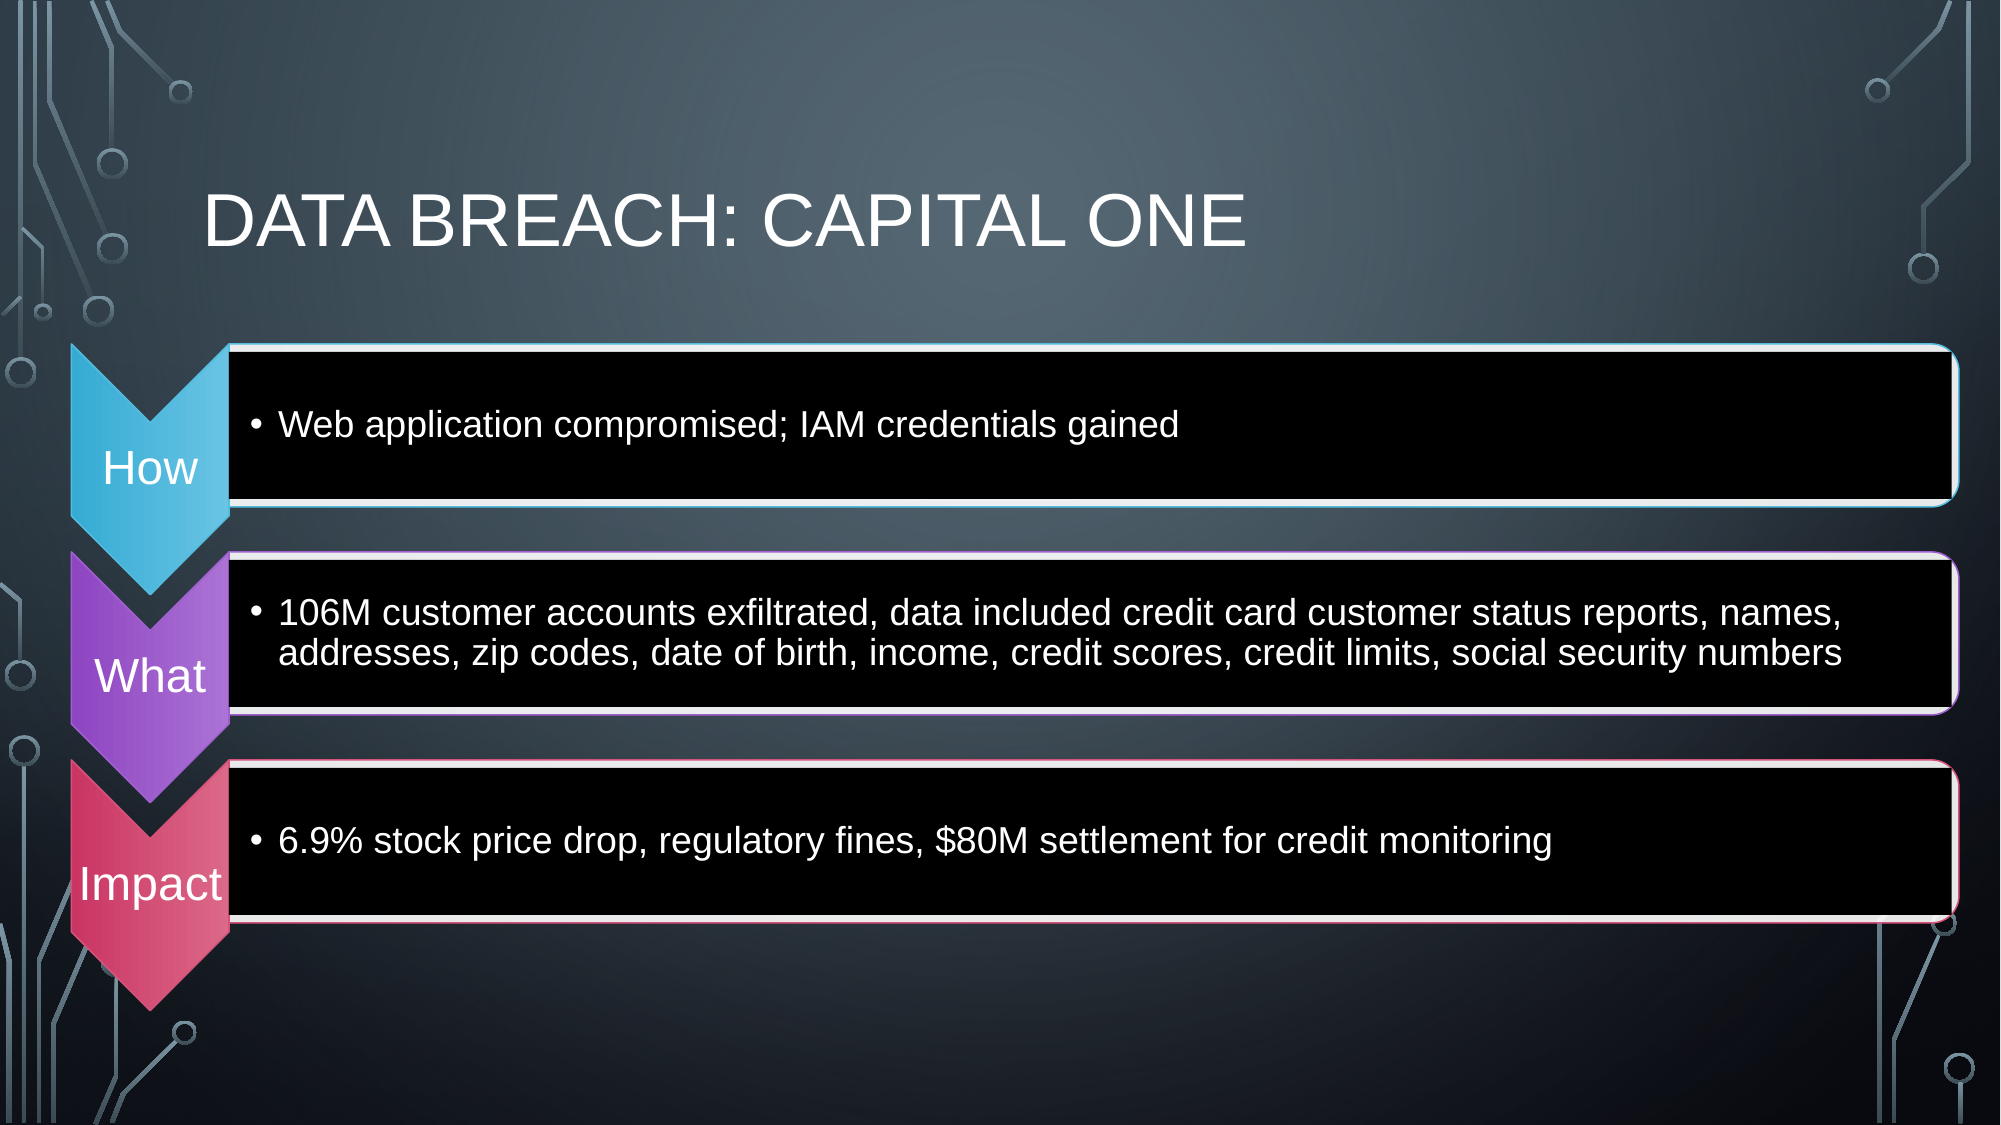

# DATA BREACH: CAPITAL ONE

Web application compromised; IAM credentials gained

How
106M customer accounts exfiltrated, data included credit card customer status reports, names, addresses, zip codes, date of birth, income, credit scores, credit limits, social security numbers

What
6.9% stock price drop, regulatory fines, $80M settlement for credit monitoring

Impact